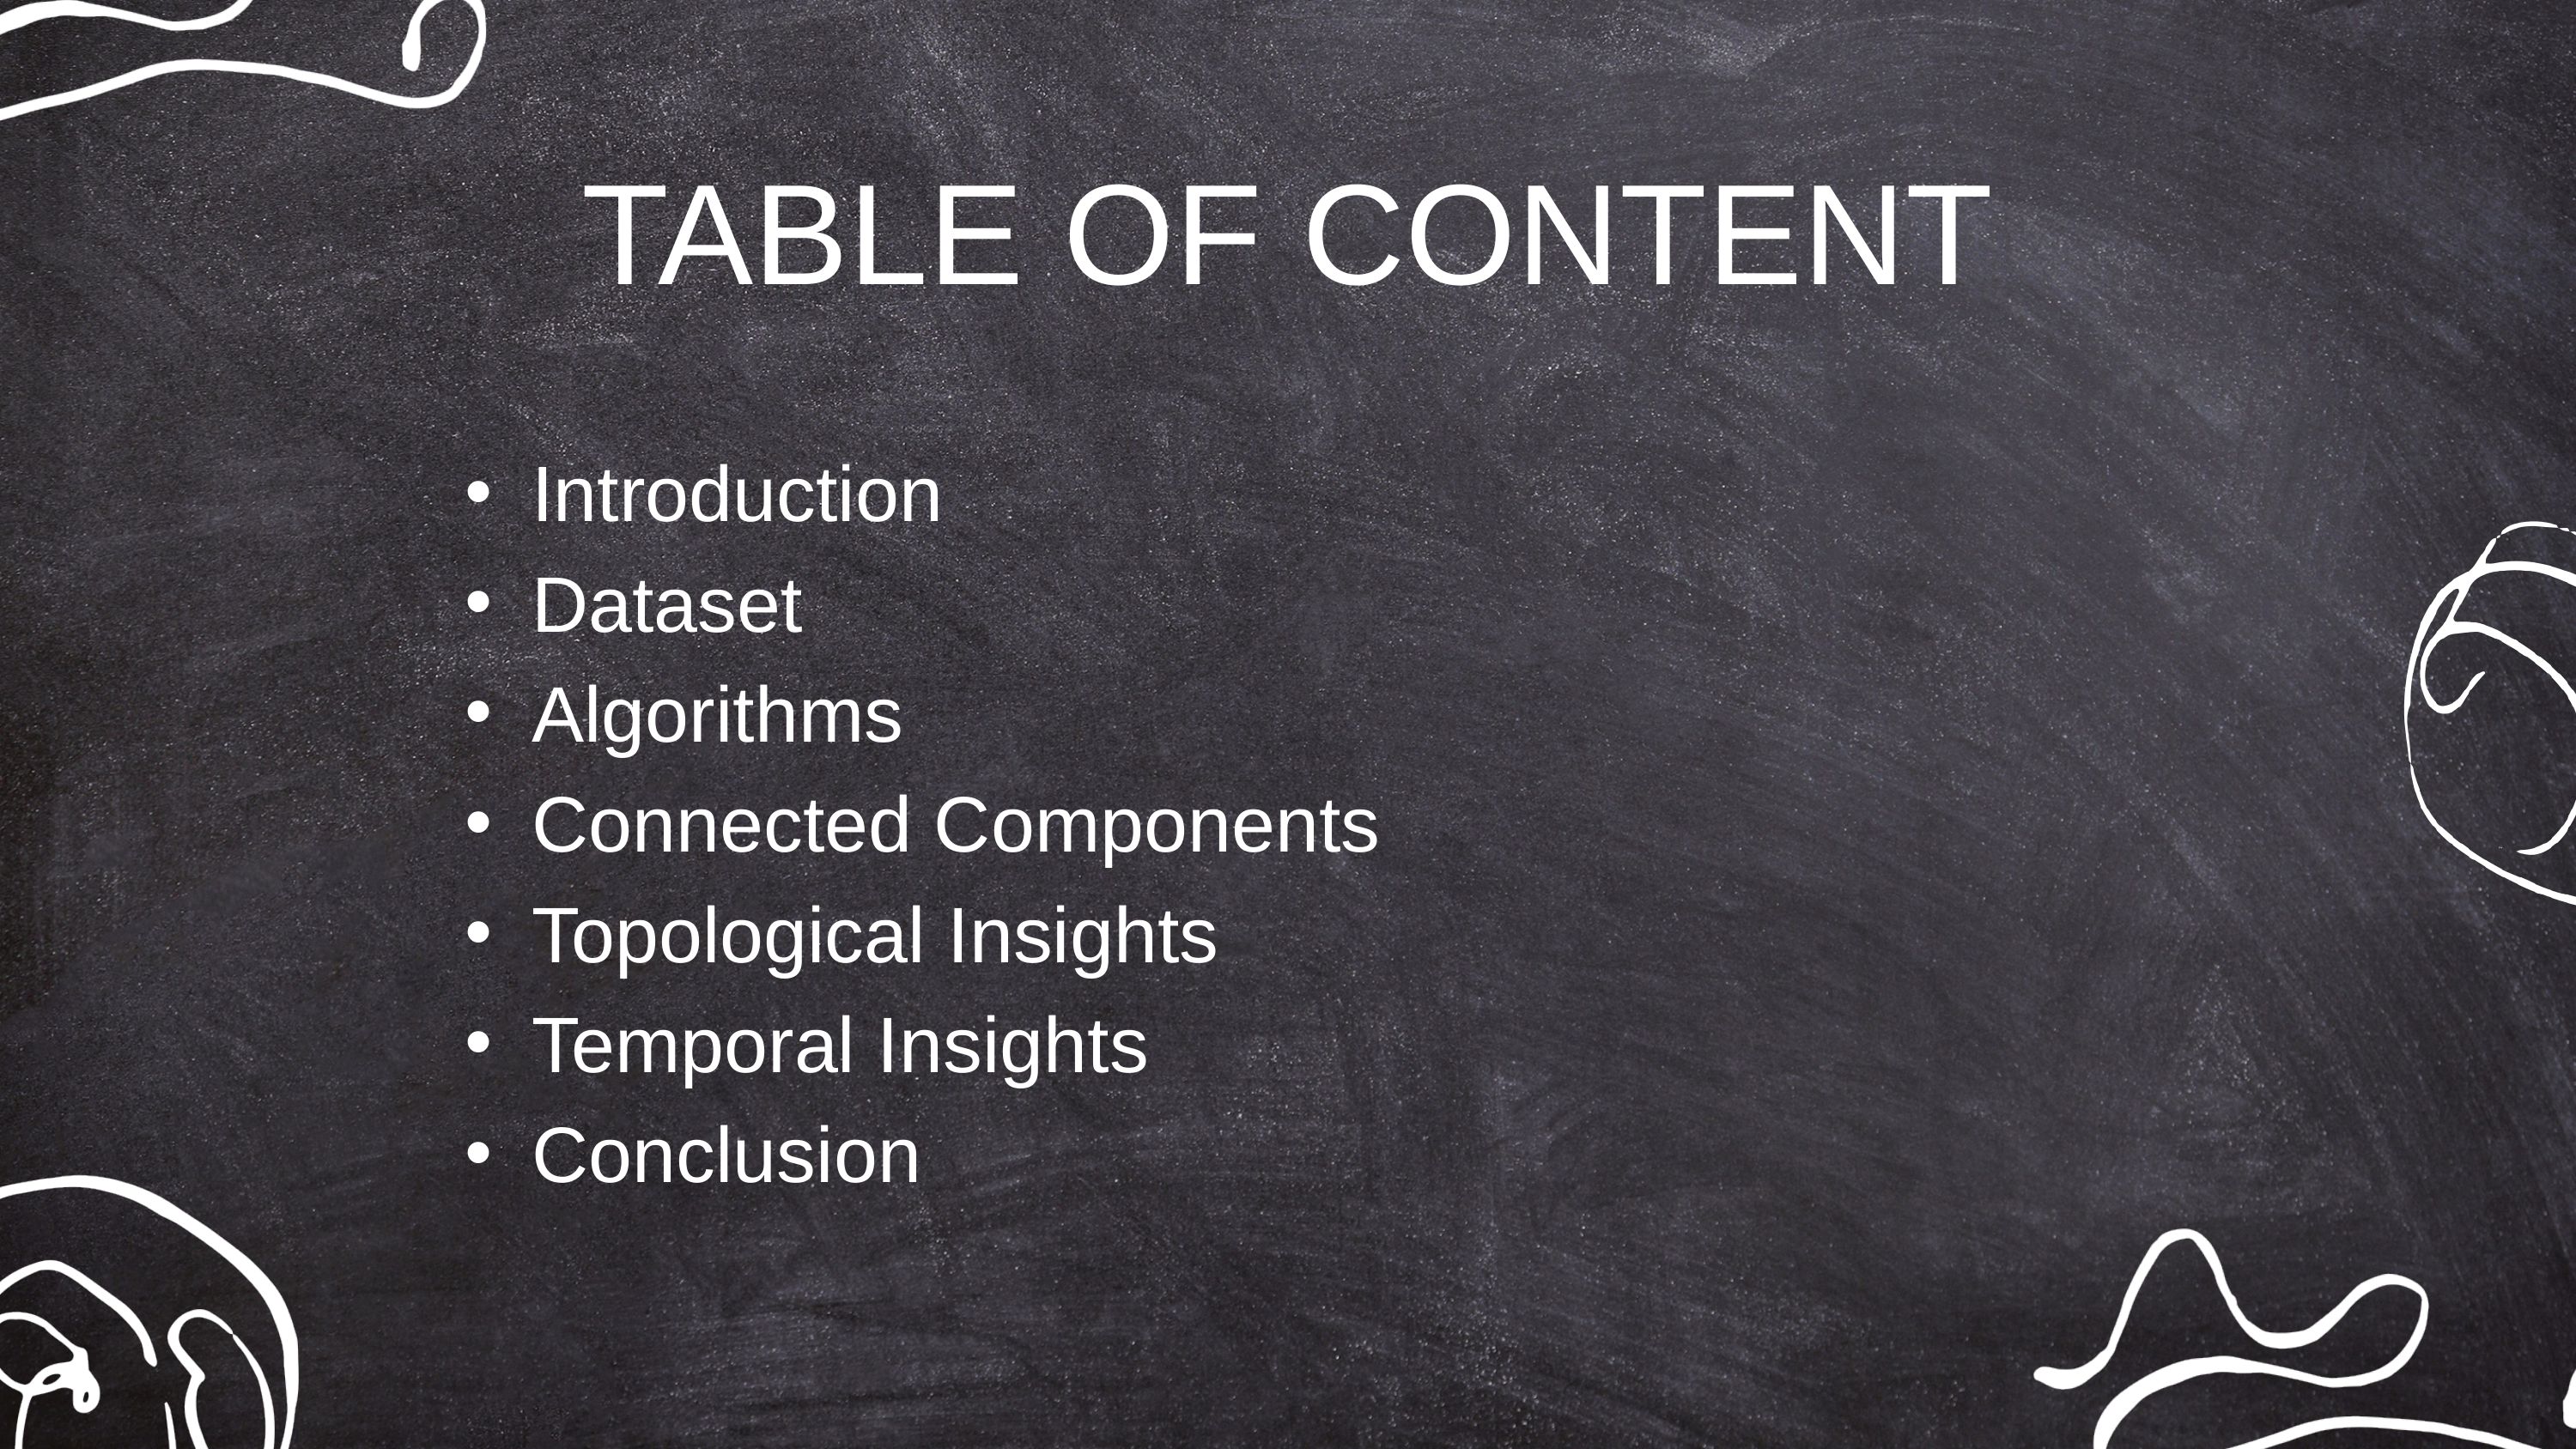

TABLE OF CONTENT
Introduction
Dataset
Algorithms
Connected Components
Topological Insights
Temporal Insights
Conclusion